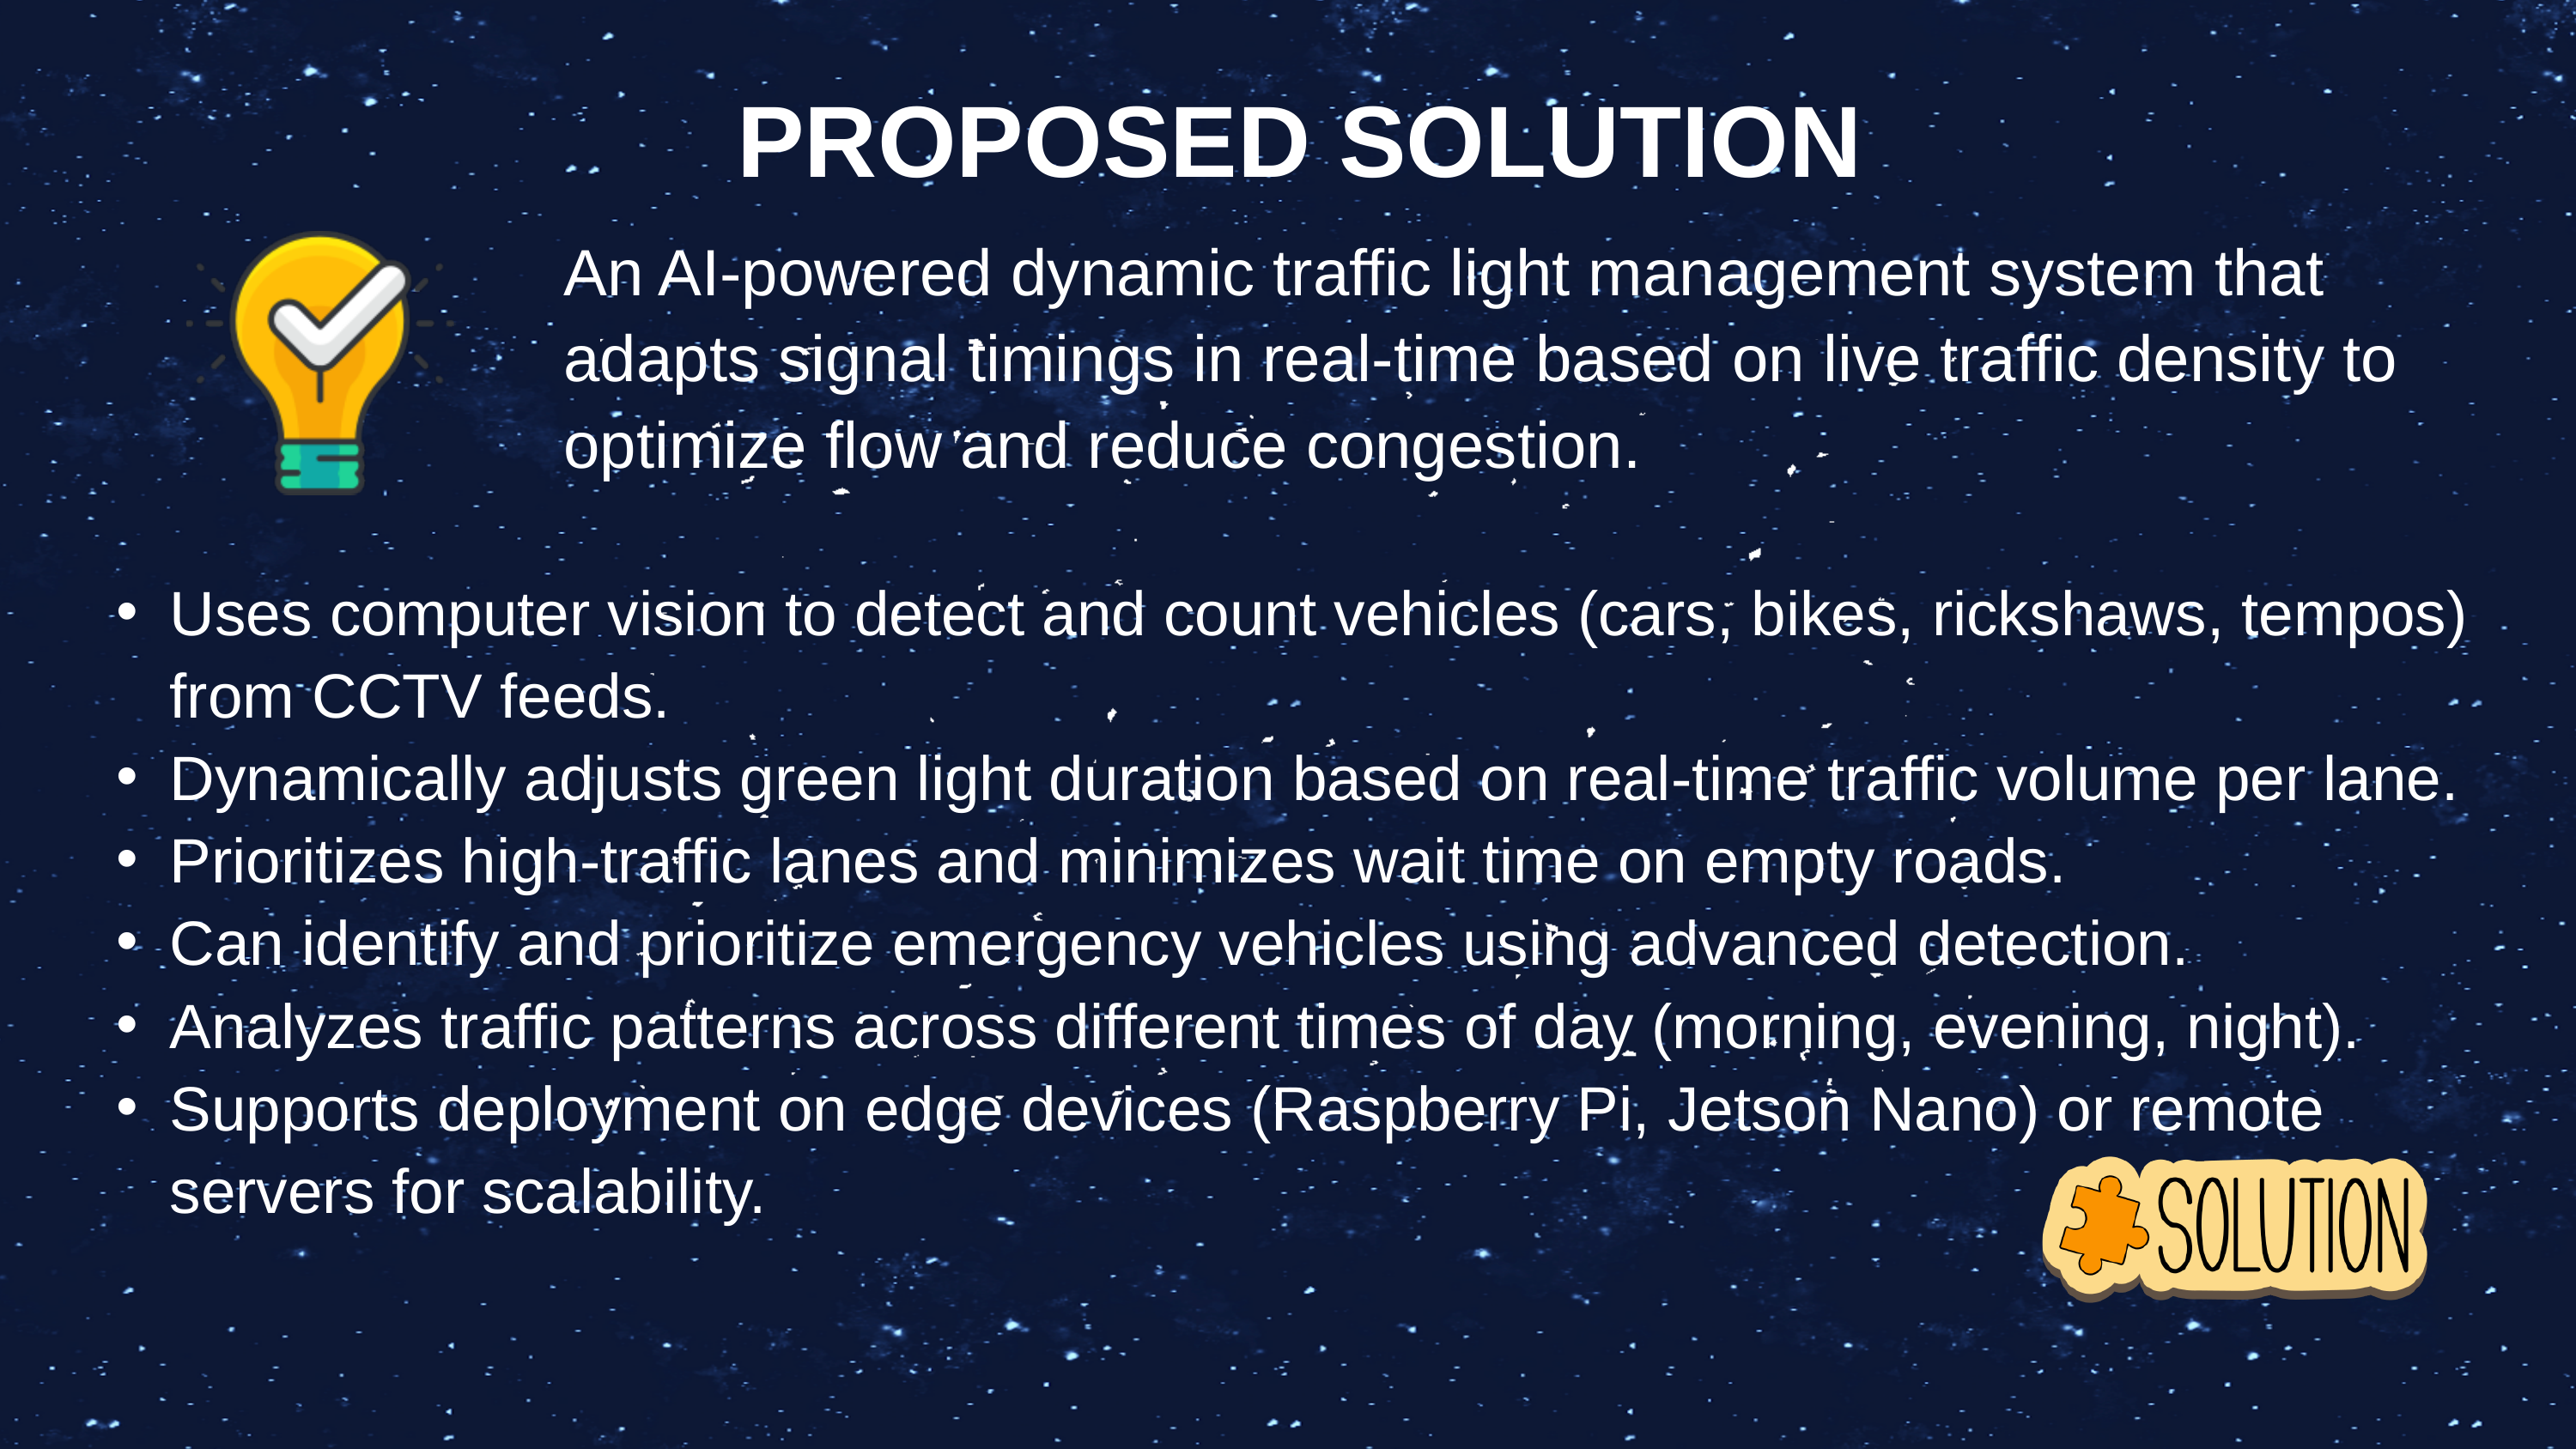

PROPOSED SOLUTION
An AI-powered dynamic traffic light management system that adapts signal timings in real-time based on live traffic density to optimize flow and reduce congestion.

Uses computer vision to detect and count vehicles (cars, bikes, rickshaws, tempos) from CCTV feeds.
Dynamically adjusts green light duration based on real-time traffic volume per lane.
Prioritizes high-traffic lanes and minimizes wait time on empty roads.
Can identify and prioritize emergency vehicles using advanced detection.
Analyzes traffic patterns across different times of day (morning, evening, night).
Supports deployment on edge devices (Raspberry Pi, Jetson Nano) or remote servers for scalability.